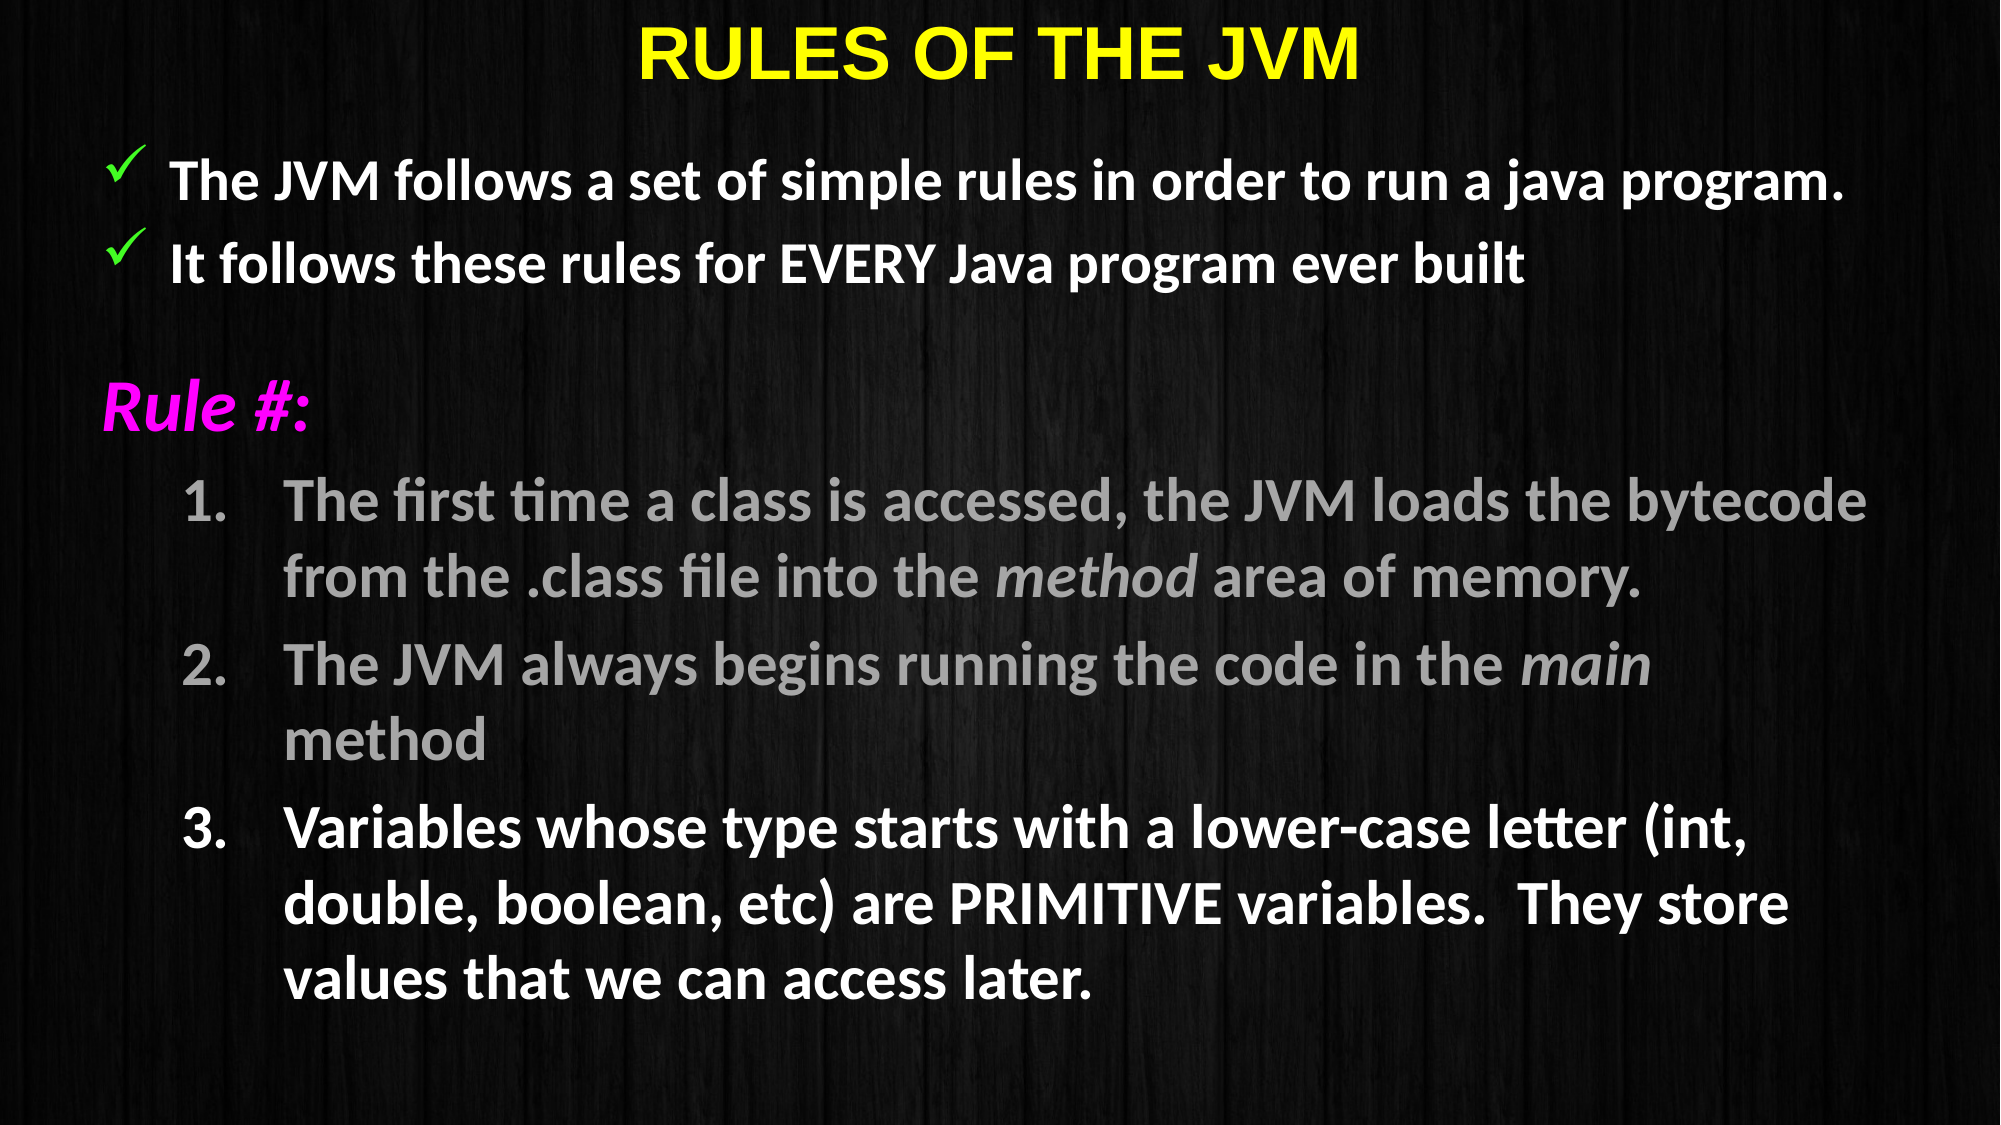

# Rules of the JVM
The JVM follows a set of simple rules in order to run a java program.
It follows these rules for EVERY Java program ever built

Rule #:
The first time a class is accessed, the JVM loads the bytecode from the .class file into the method area of memory.
The JVM always begins running the code in the main method
Variables whose type starts with a lower-case letter (int, double, boolean, etc) are PRIMITIVE variables.  They store values that we can access later.